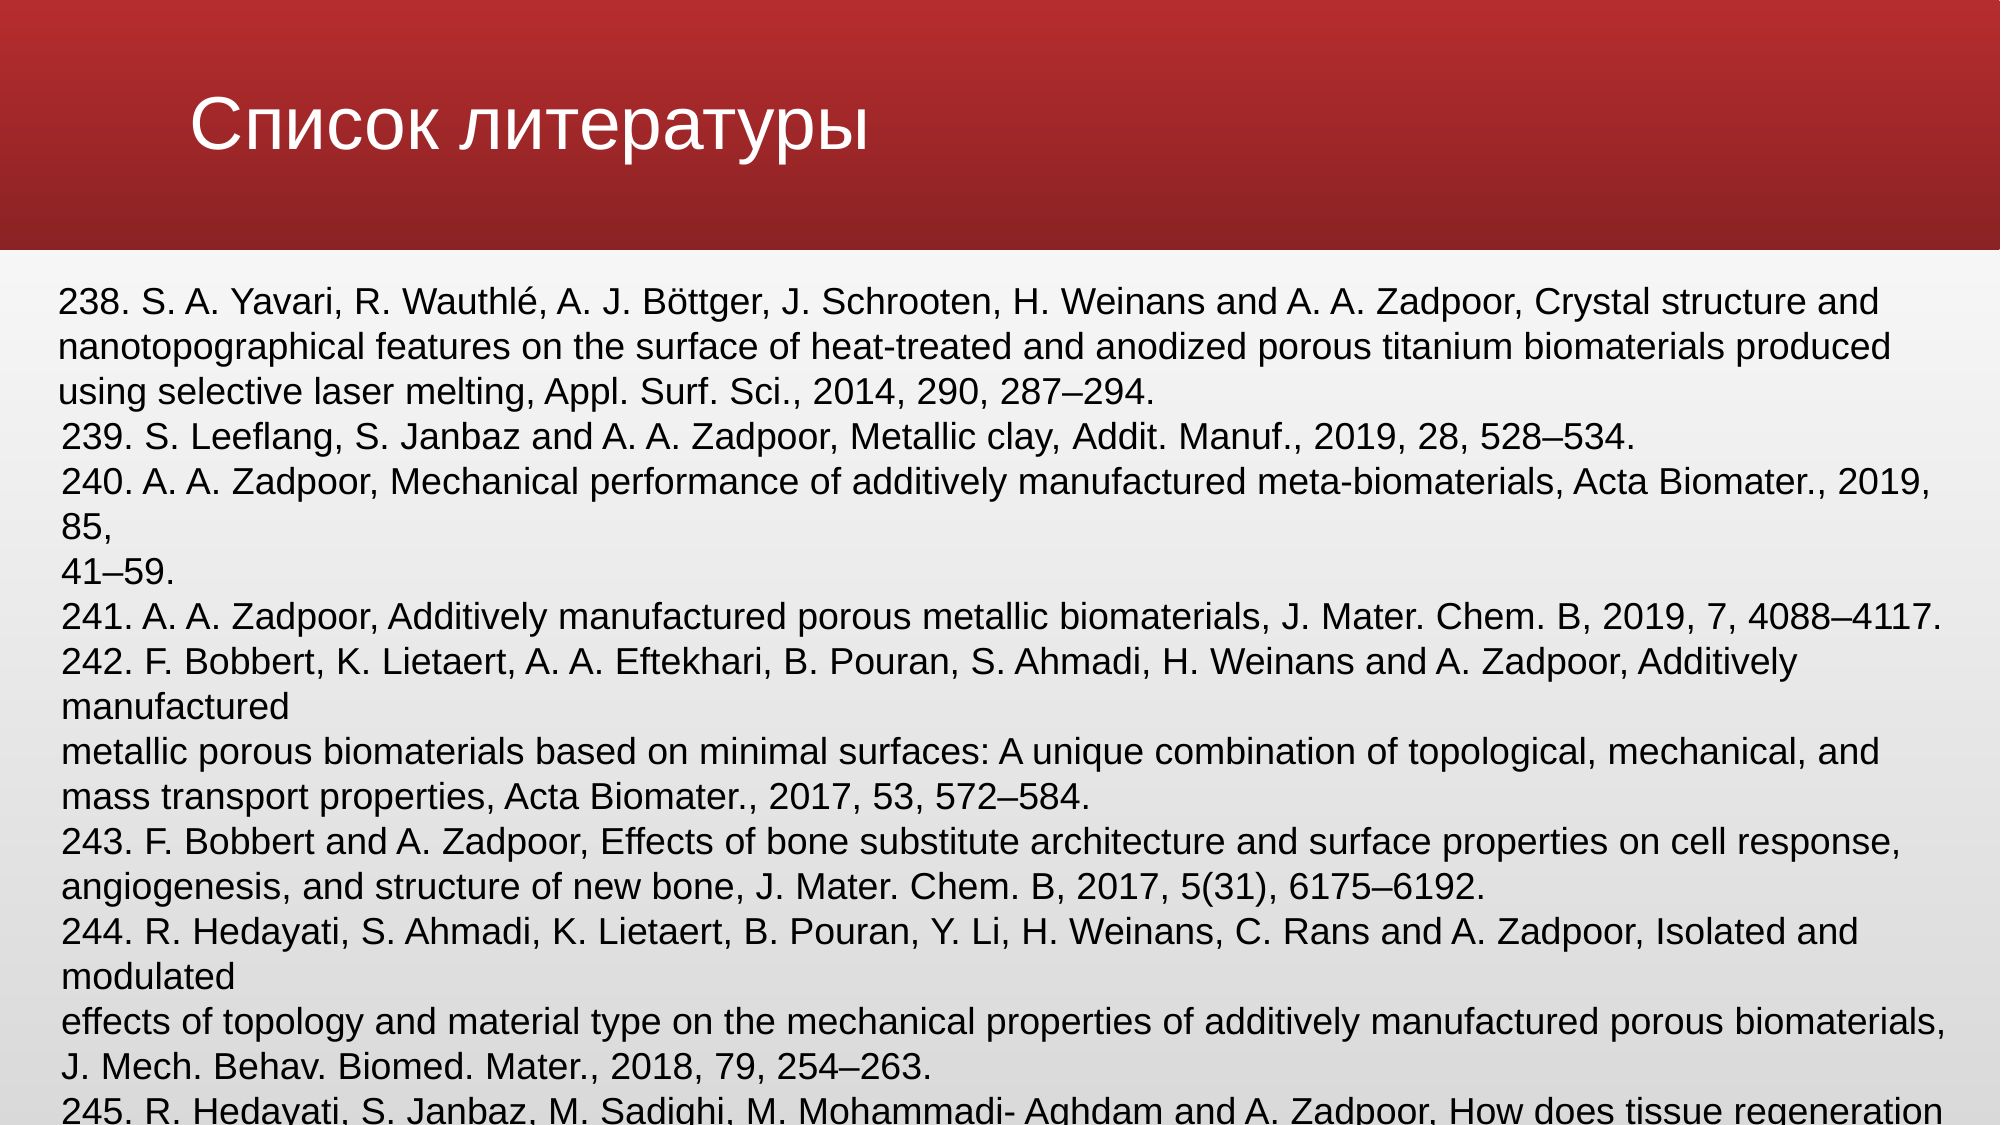

# Список литературы
238. S. A. Yavari, R. Wauthlé, A. J. Böttger, J. Schrooten, H. Weinans and A. A. Zadpoor, Crystal structure and
nanotopographical features on the surface of heat-treated and anodized porous titanium biomaterials produced
using selective laser melting, Appl. Surf. Sci., 2014, 290, 287–294.
239. S. Leeflang, S. Janbaz and A. A. Zadpoor, Metallic clay, Addit. Manuf., 2019, 28, 528–534.
240. A. A. Zadpoor, Mechanical performance of additively manufactured meta-biomaterials, Acta Biomater., 2019, 85,
41–59.
241. A. A. Zadpoor, Additively manufactured porous metallic biomaterials, J. Mater. Chem. B, 2019, 7, 4088–4117.
242. F. Bobbert, K. Lietaert, A. A. Eftekhari, B. Pouran, S. Ahmadi, H. Weinans and A. Zadpoor, Additively manufactured
metallic porous biomaterials based on minimal surfaces: A unique combination of topological, mechanical, and mass transport properties, Acta Biomater., 2017, 53, 572–584.
243. F. Bobbert and A. Zadpoor, Effects of bone substitute architecture and surface properties on cell response,
angiogenesis, and structure of new bone, J. Mater. Chem. B, 2017, 5(31), 6175–6192.
244. R. Hedayati, S. Ahmadi, K. Lietaert, B. Pouran, Y. Li, H. Weinans, C. Rans and A. Zadpoor, Isolated and modulated
effects of topology and material type on the mechanical properties of additively manufactured porous biomaterials,
J. Mech. Behav. Biomed. Mater., 2018, 79, 254–263.
245. R. Hedayati, S. Janbaz, M. Sadighi, M. Mohammadi- Aghdam and A. Zadpoor, How does tissue regeneration
influence the mechanical behavior of additively manufactured porous biomaterials?, J. Mech. Behav. Biomed.
Mater., 2017, 65, 831–841.